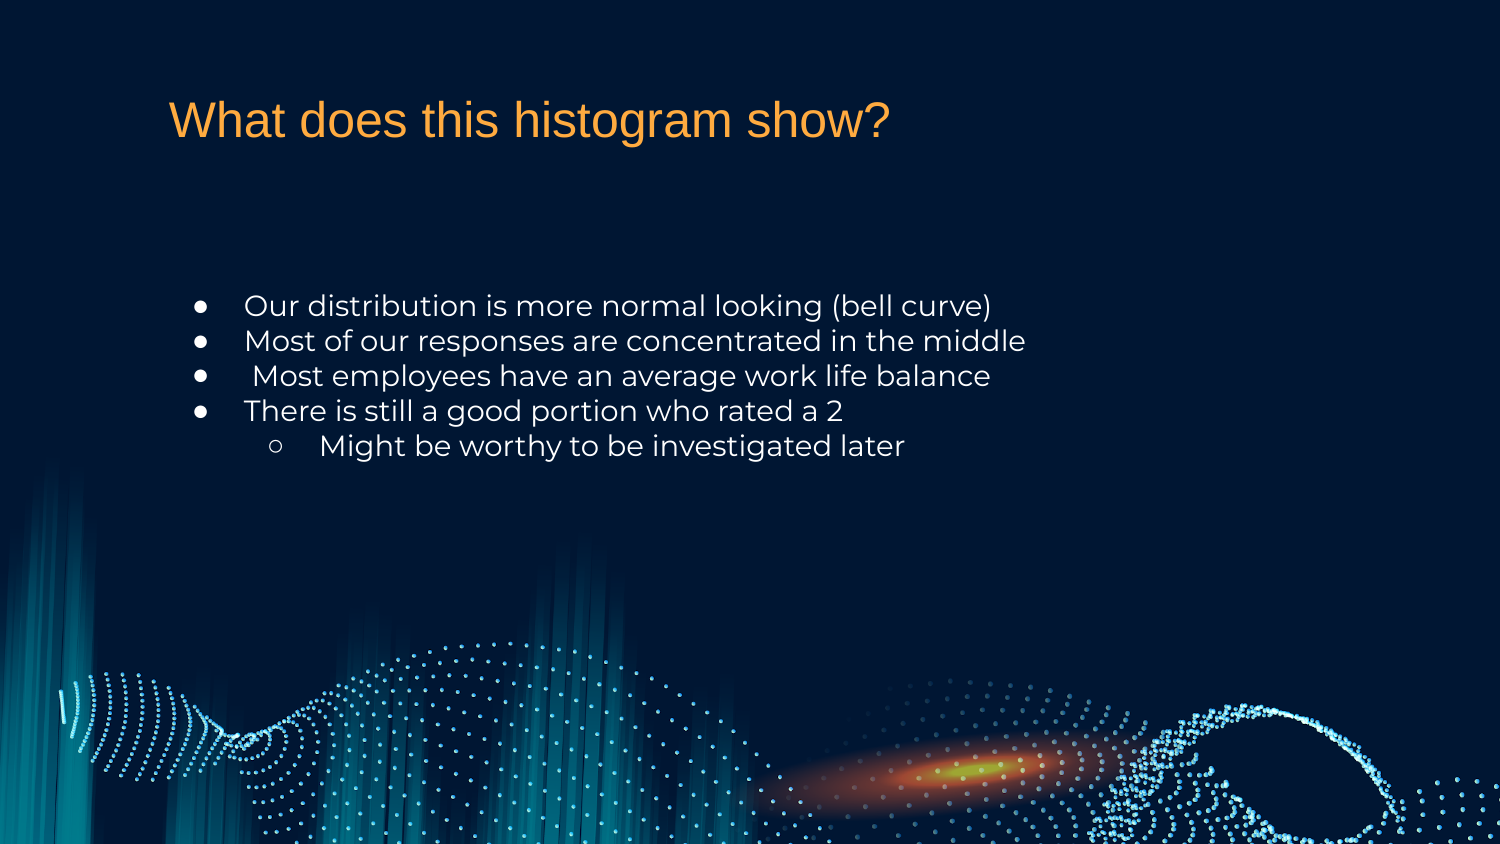

# What does this histogram show?
Our distribution is more normal looking (bell curve)
Most of our responses are concentrated in the middle
 Most employees have an average work life balance
There is still a good portion who rated a 2
Might be worthy to be investigated later